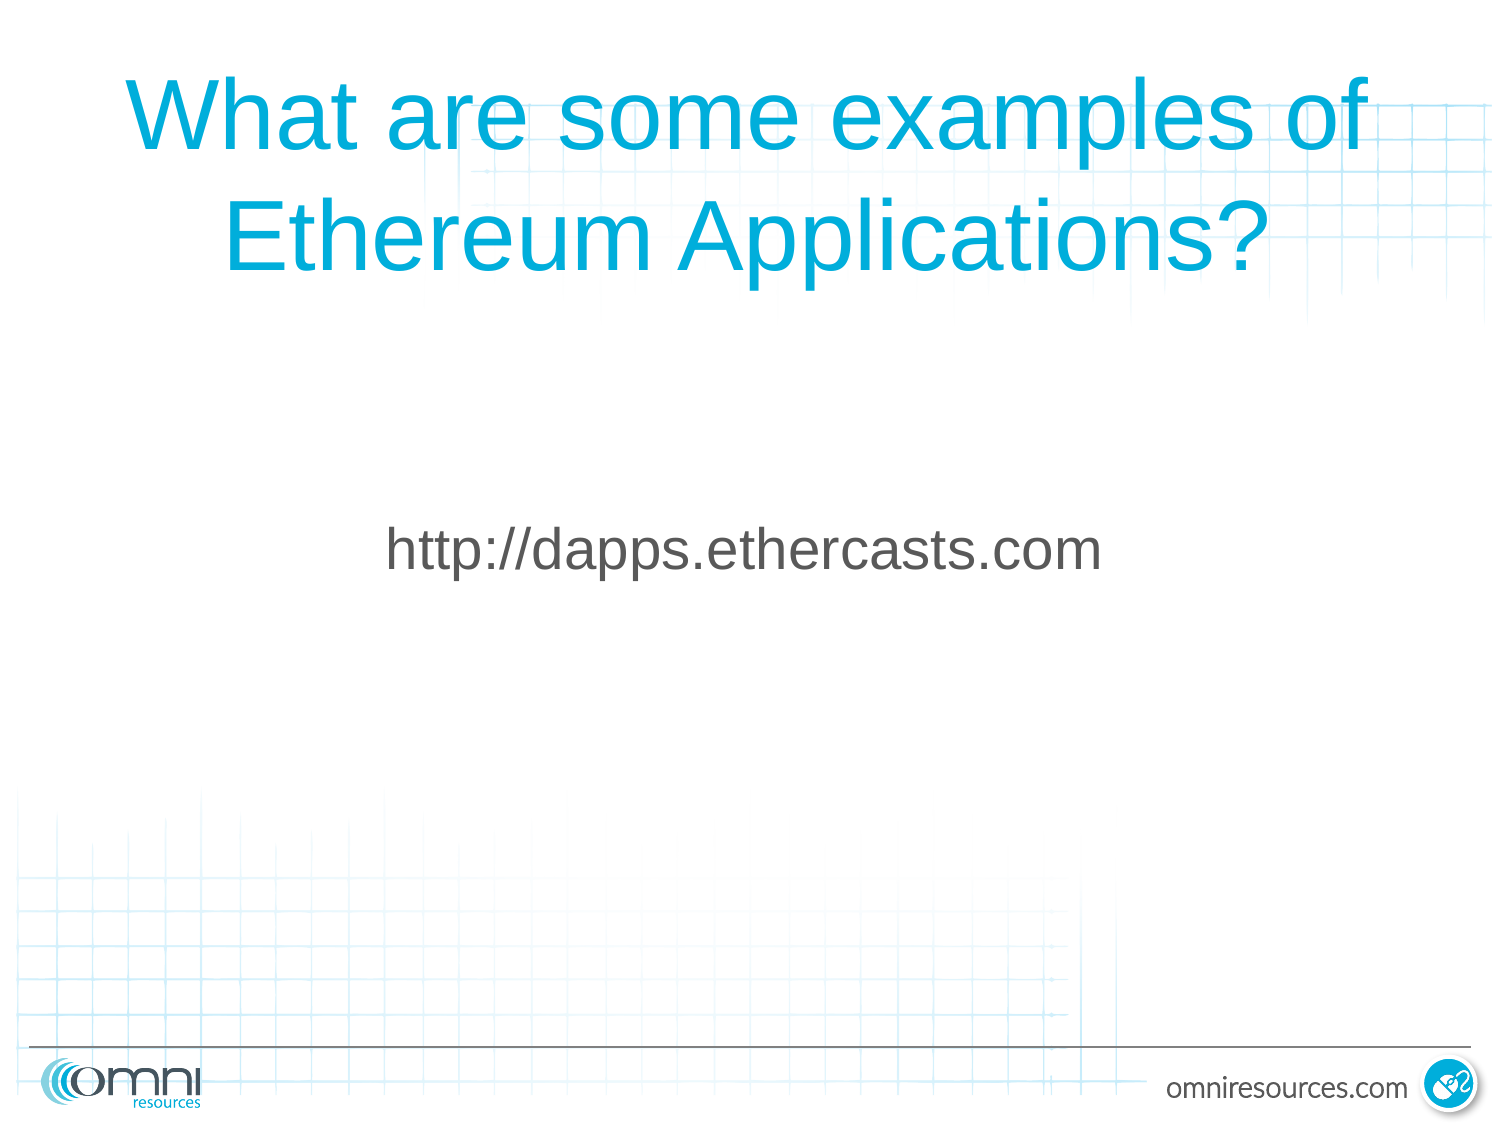

What are some examples of Ethereum Applications?
http://dapps.ethercasts.com